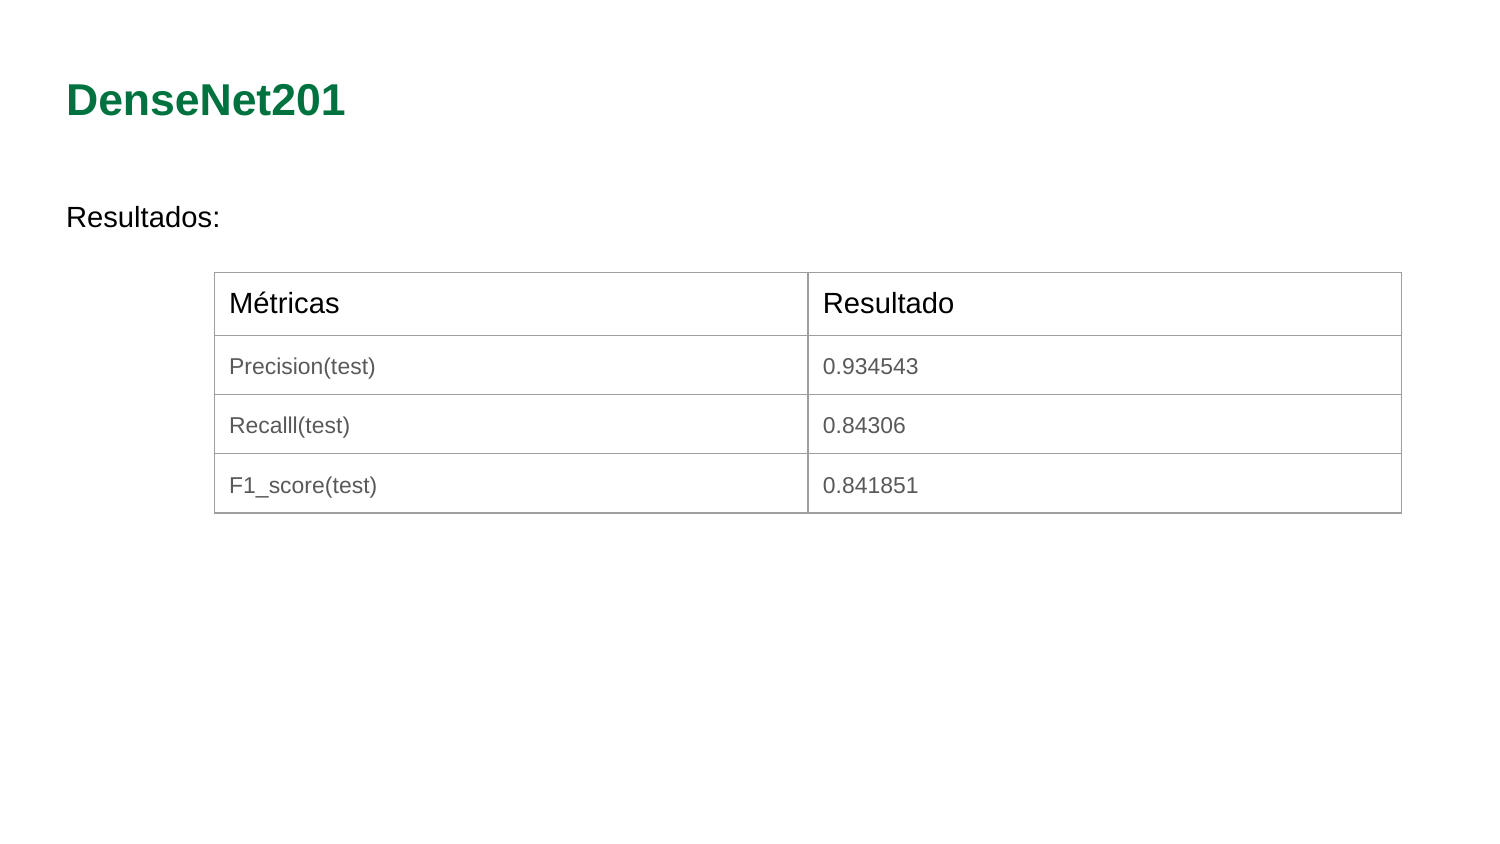

# DenseNet201
Resultados:

| Métricas | Resultado |
| --- | --- |
| Precision(test) | 0.934543 |
| Recalll(test) | 0.84306 |
| F1\_score(test) | 0.841851 |